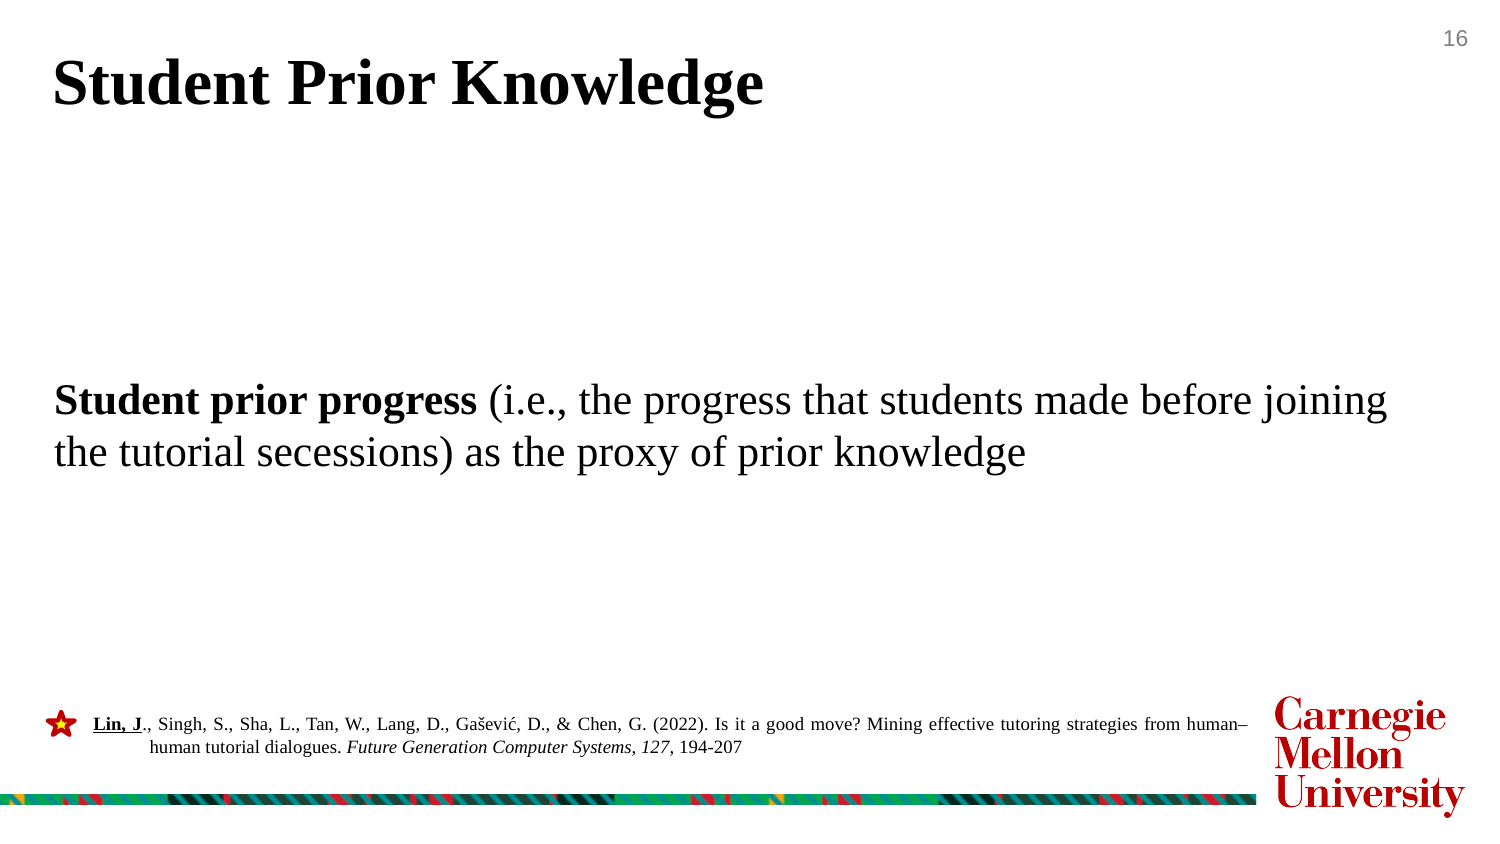

Student Prior Knowledge
Student prior progress (i.e., the progress that students made before joining the tutorial secessions) as the proxy of prior knowledge
Lin, J., Singh, S., Sha, L., Tan, W., Lang, D., Gašević, D., & Chen, G. (2022). Is it a good move? Mining effective tutoring strategies from human–human tutorial dialogues. Future Generation Computer Systems, 127, 194-207